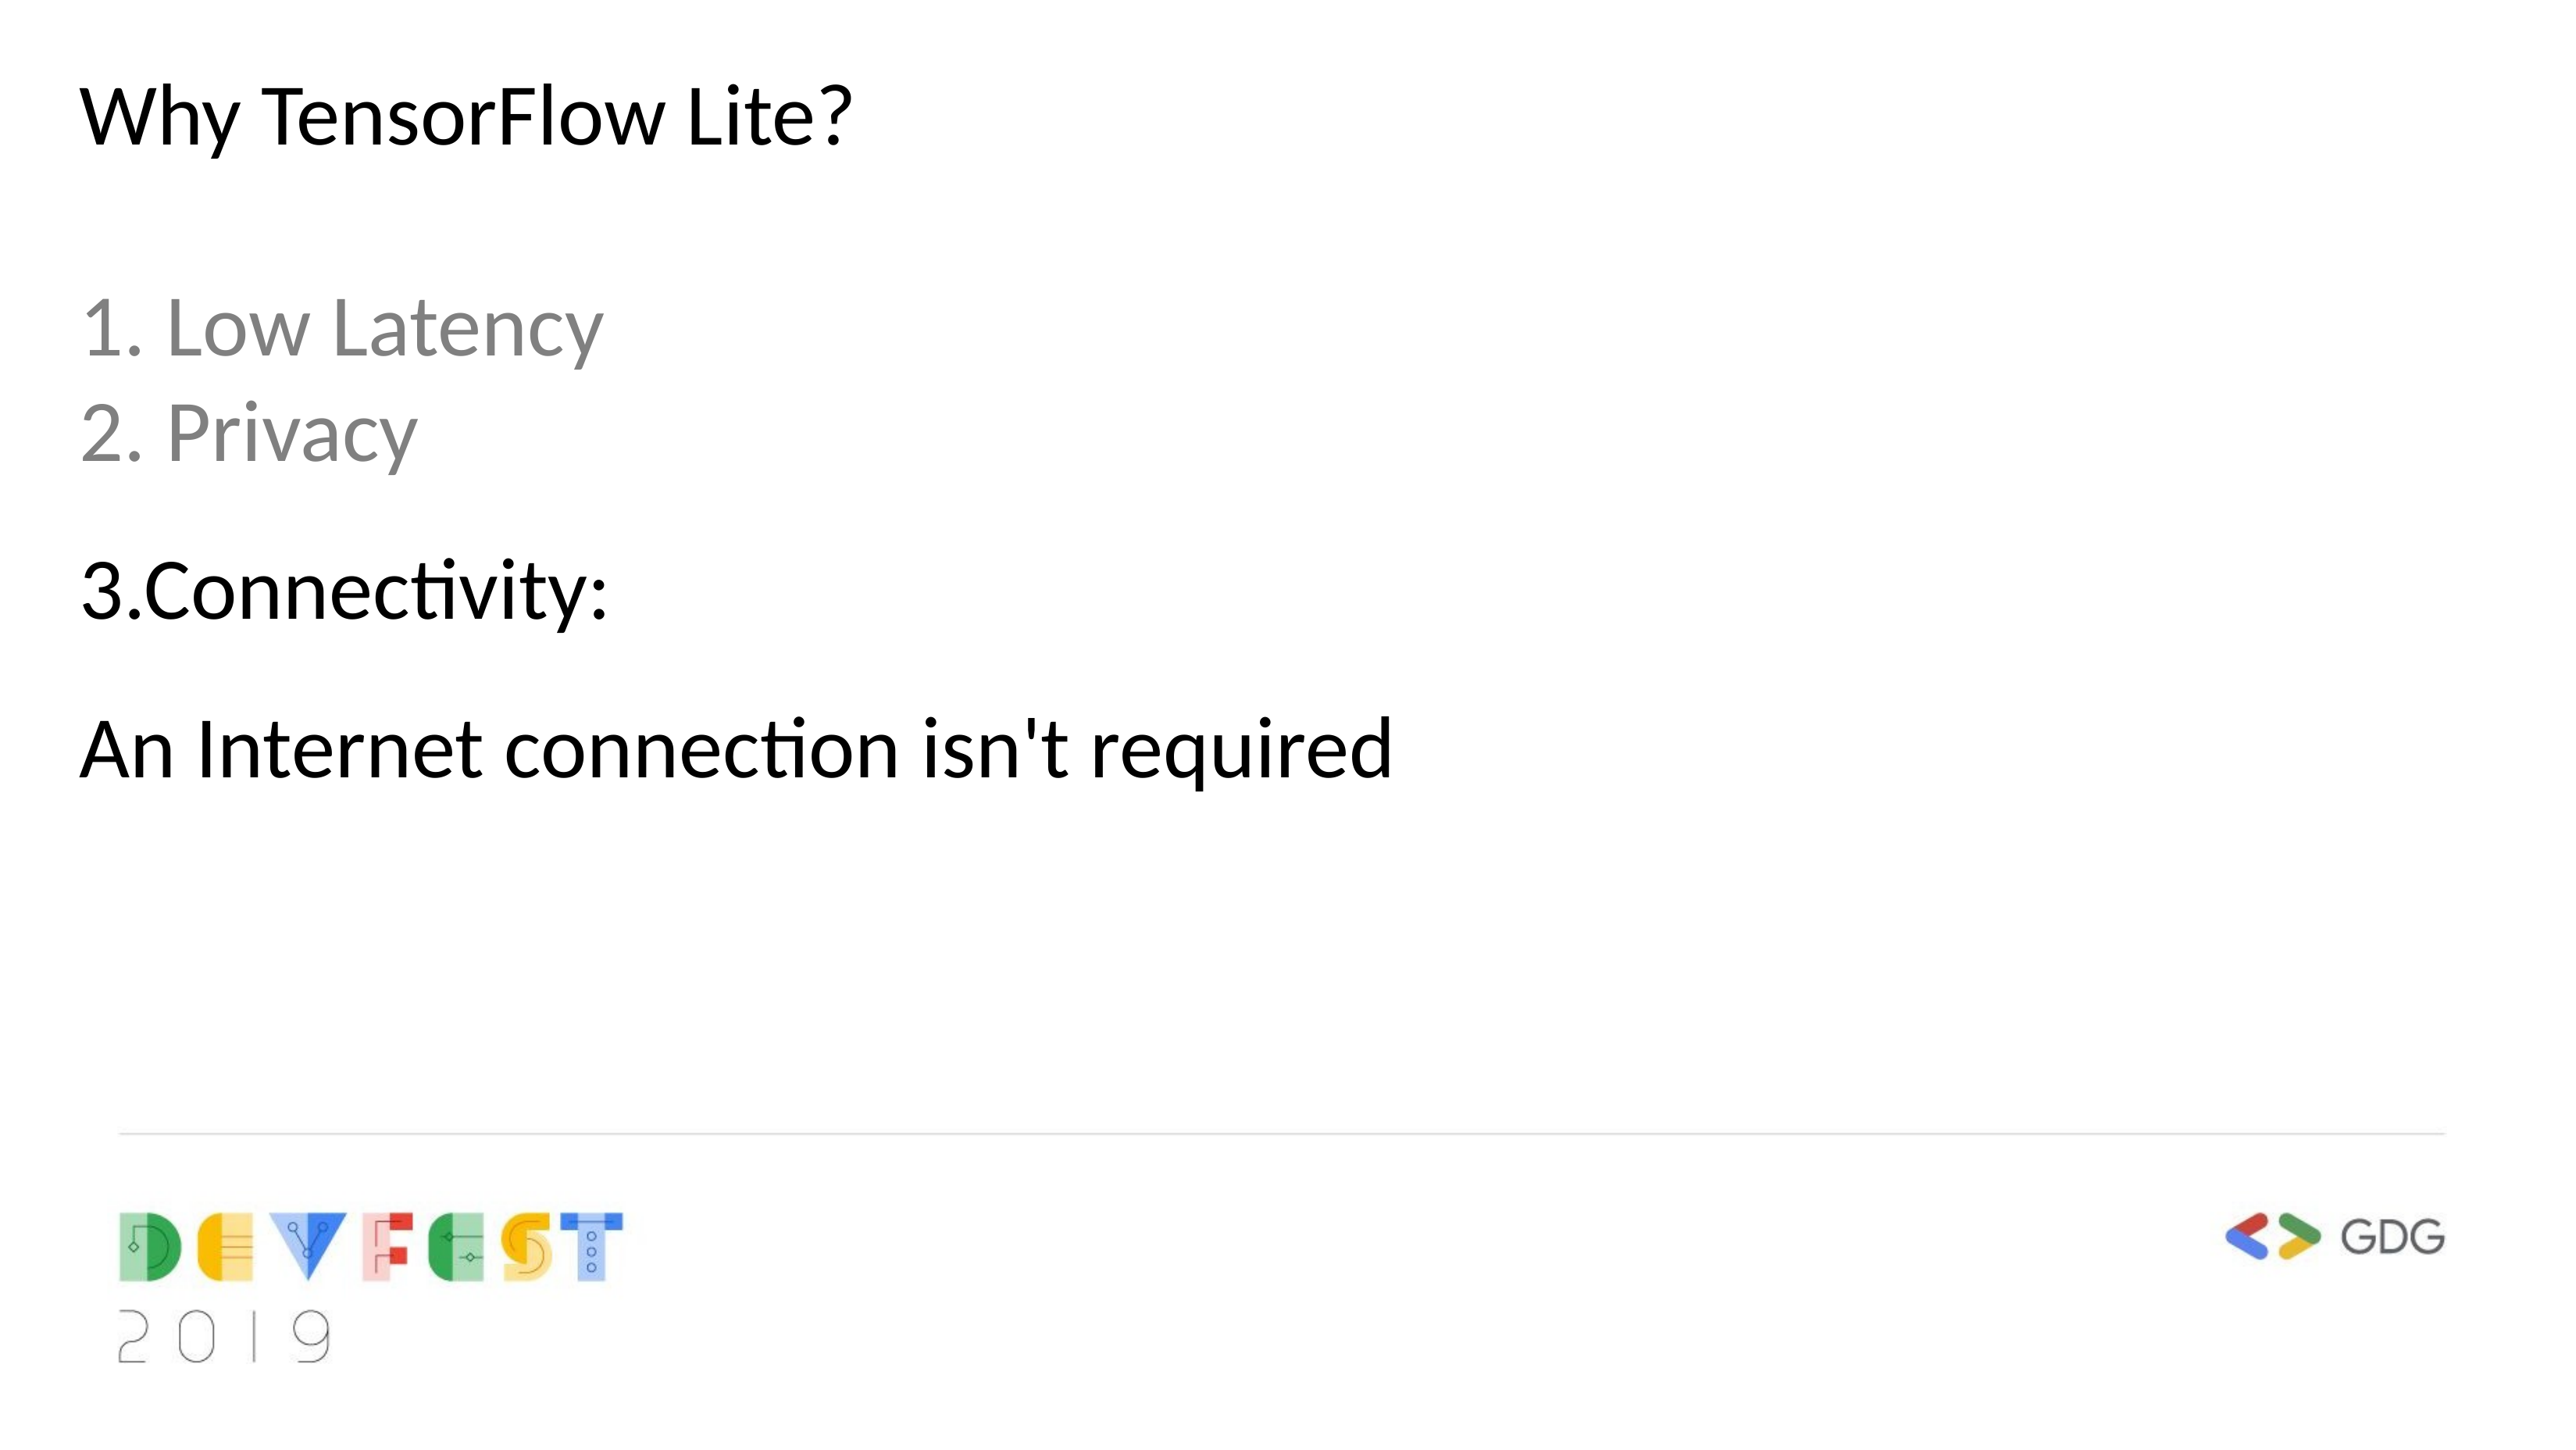

Why TensorFlow Lite?

1. Low Latency
2. Privacy
3.Connectivity:
An Internet connection isn't required